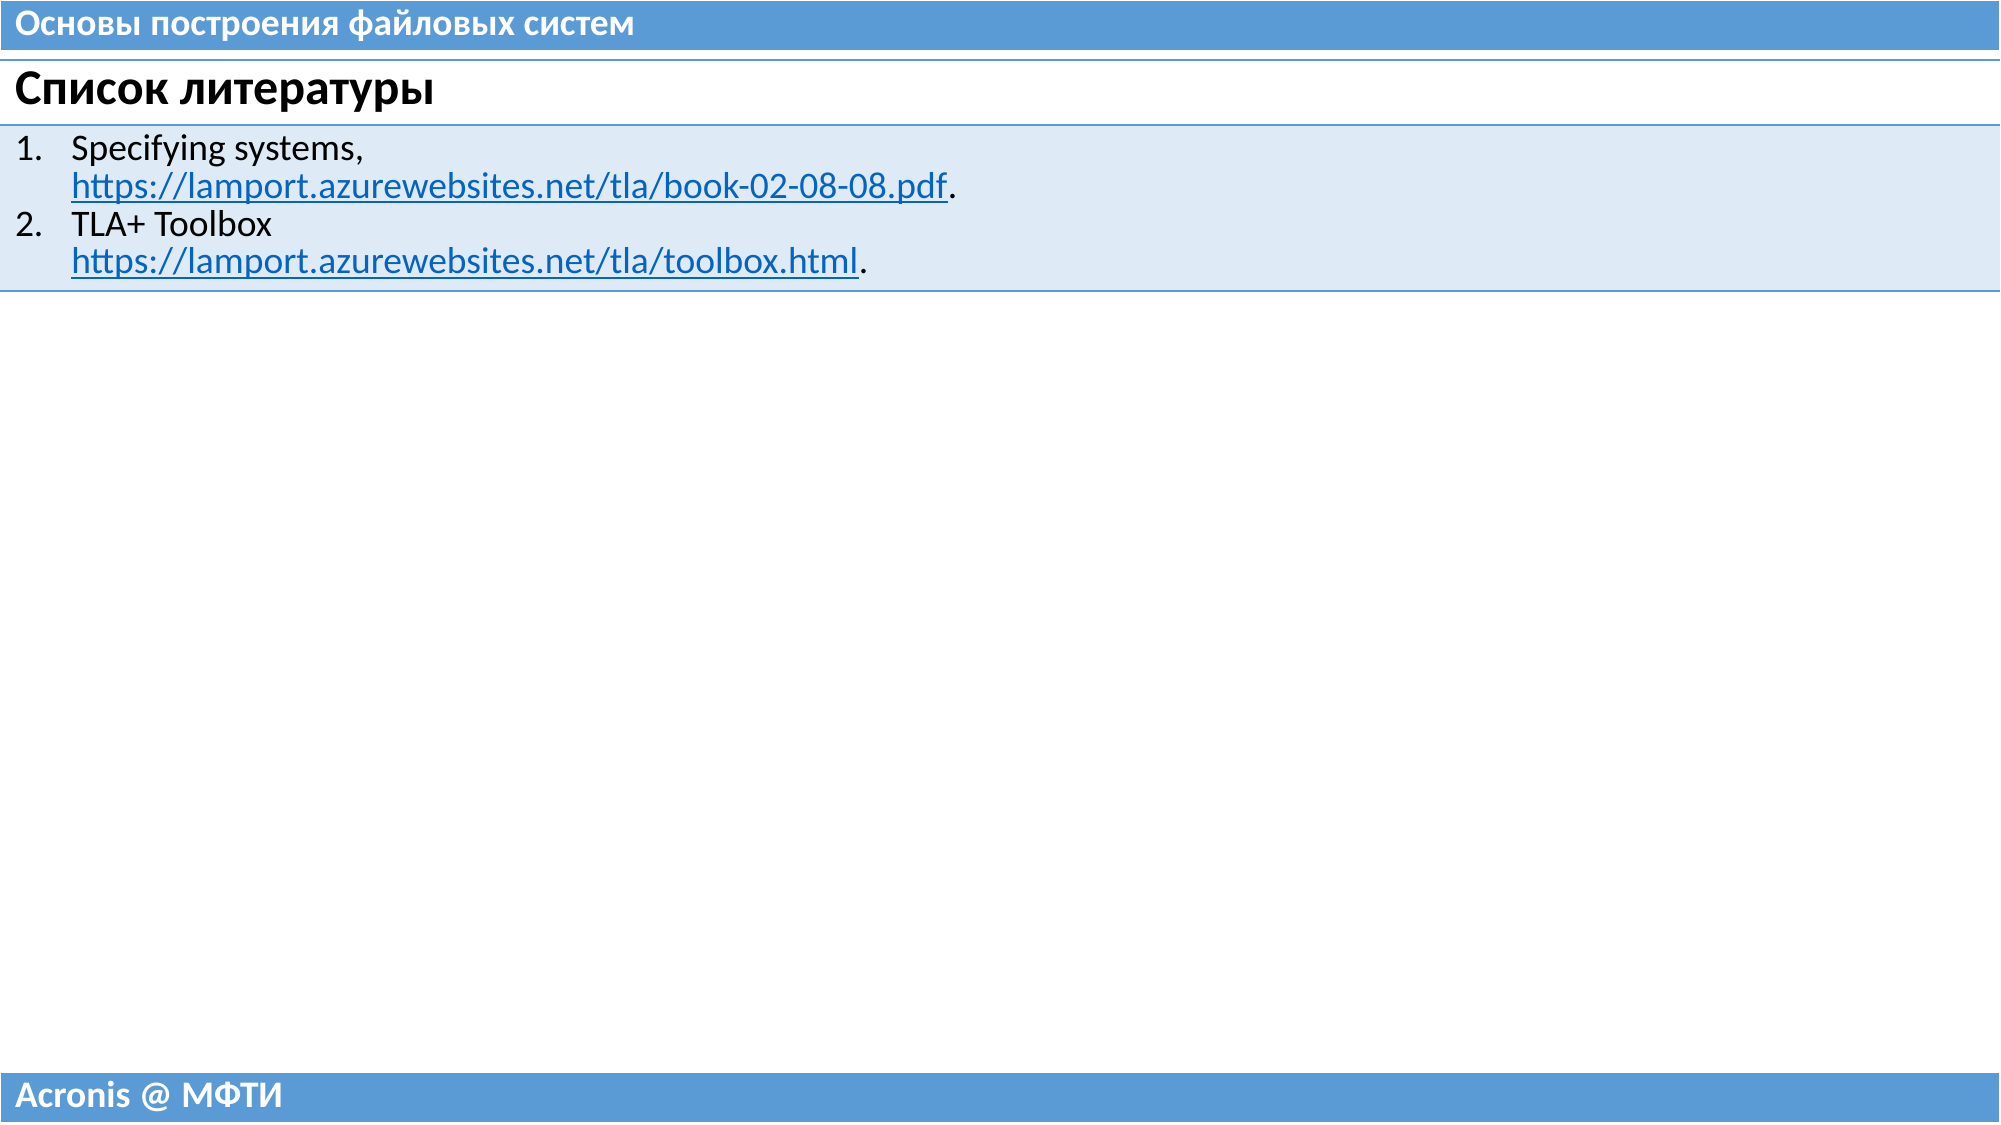

| Основы построения файловых систем |
| --- |
| Список литературы |
| --- |
| Specifying systems, https://lamport.azurewebsites.net/tla/book-02-08-08.pdf. TLA+ Toolbox https://lamport.azurewebsites.net/tla/toolbox.html. |
| Acronis @ МФТИ |
| --- |